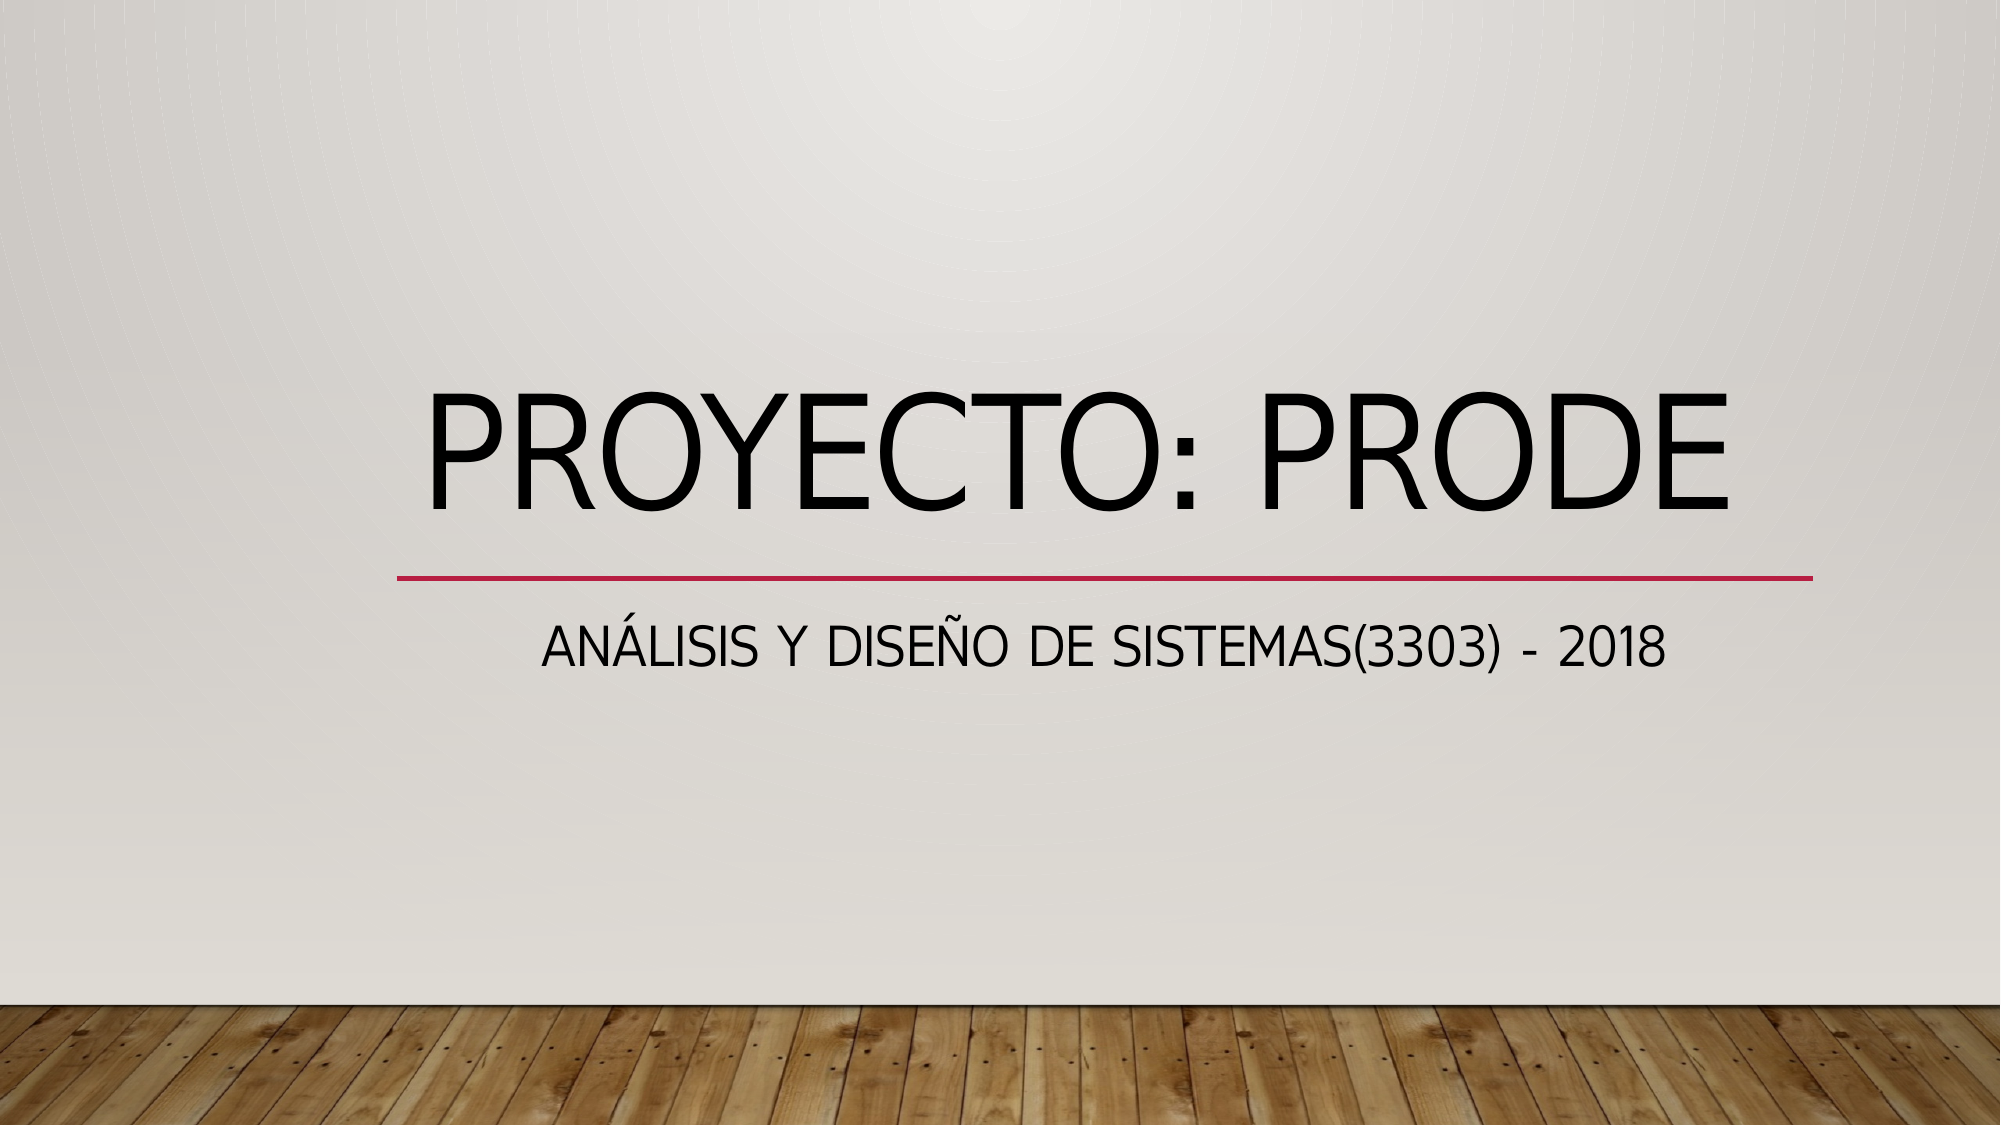

# Proyecto: prode
Análisis y diseño de sistemas(3303) - 2018